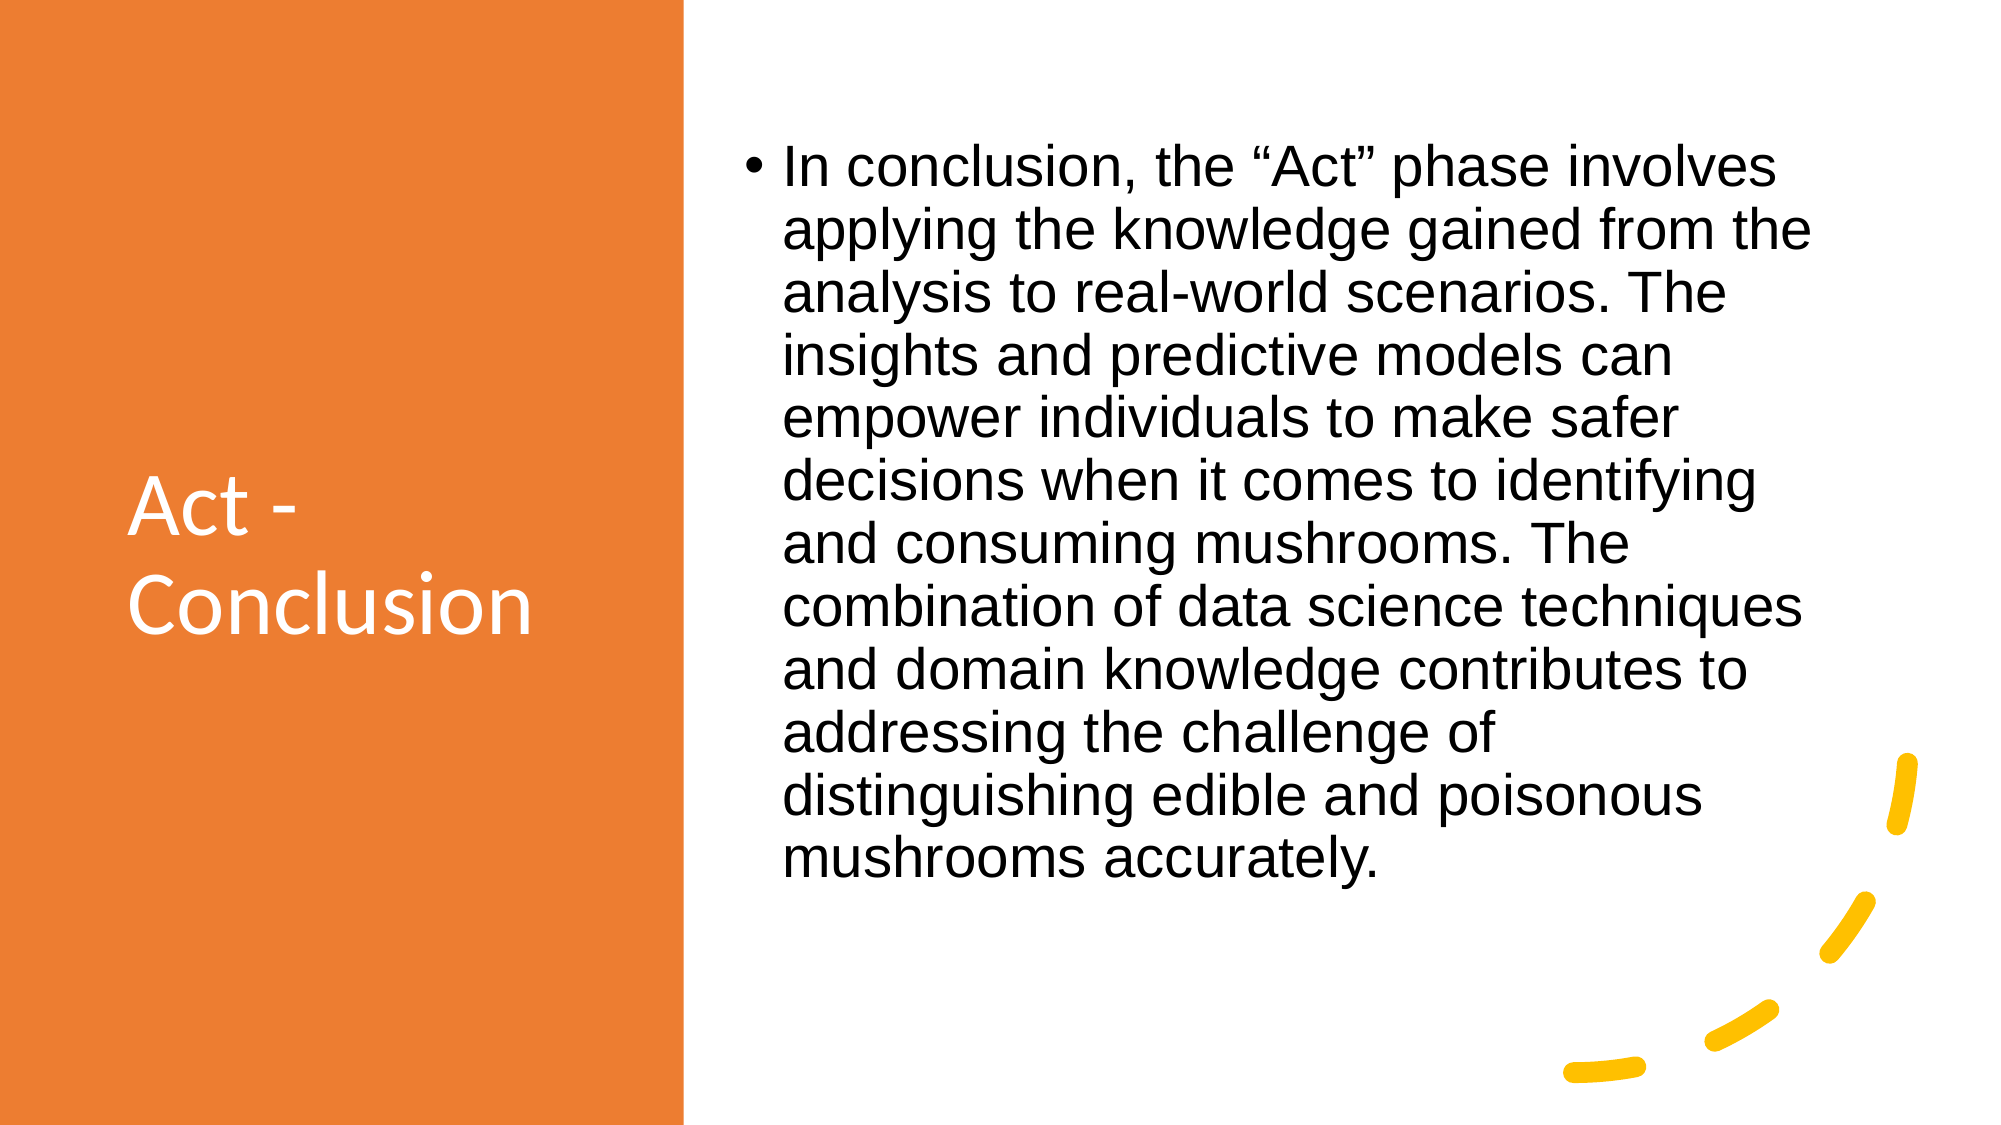

# Act - Conclusion
In conclusion, the “Act” phase involves applying the knowledge gained from the analysis to real-world scenarios. The insights and predictive models can empower individuals to make safer decisions when it comes to identifying and consuming mushrooms. The combination of data science techniques and domain knowledge contributes to addressing the challenge of distinguishing edible and poisonous mushrooms accurately.